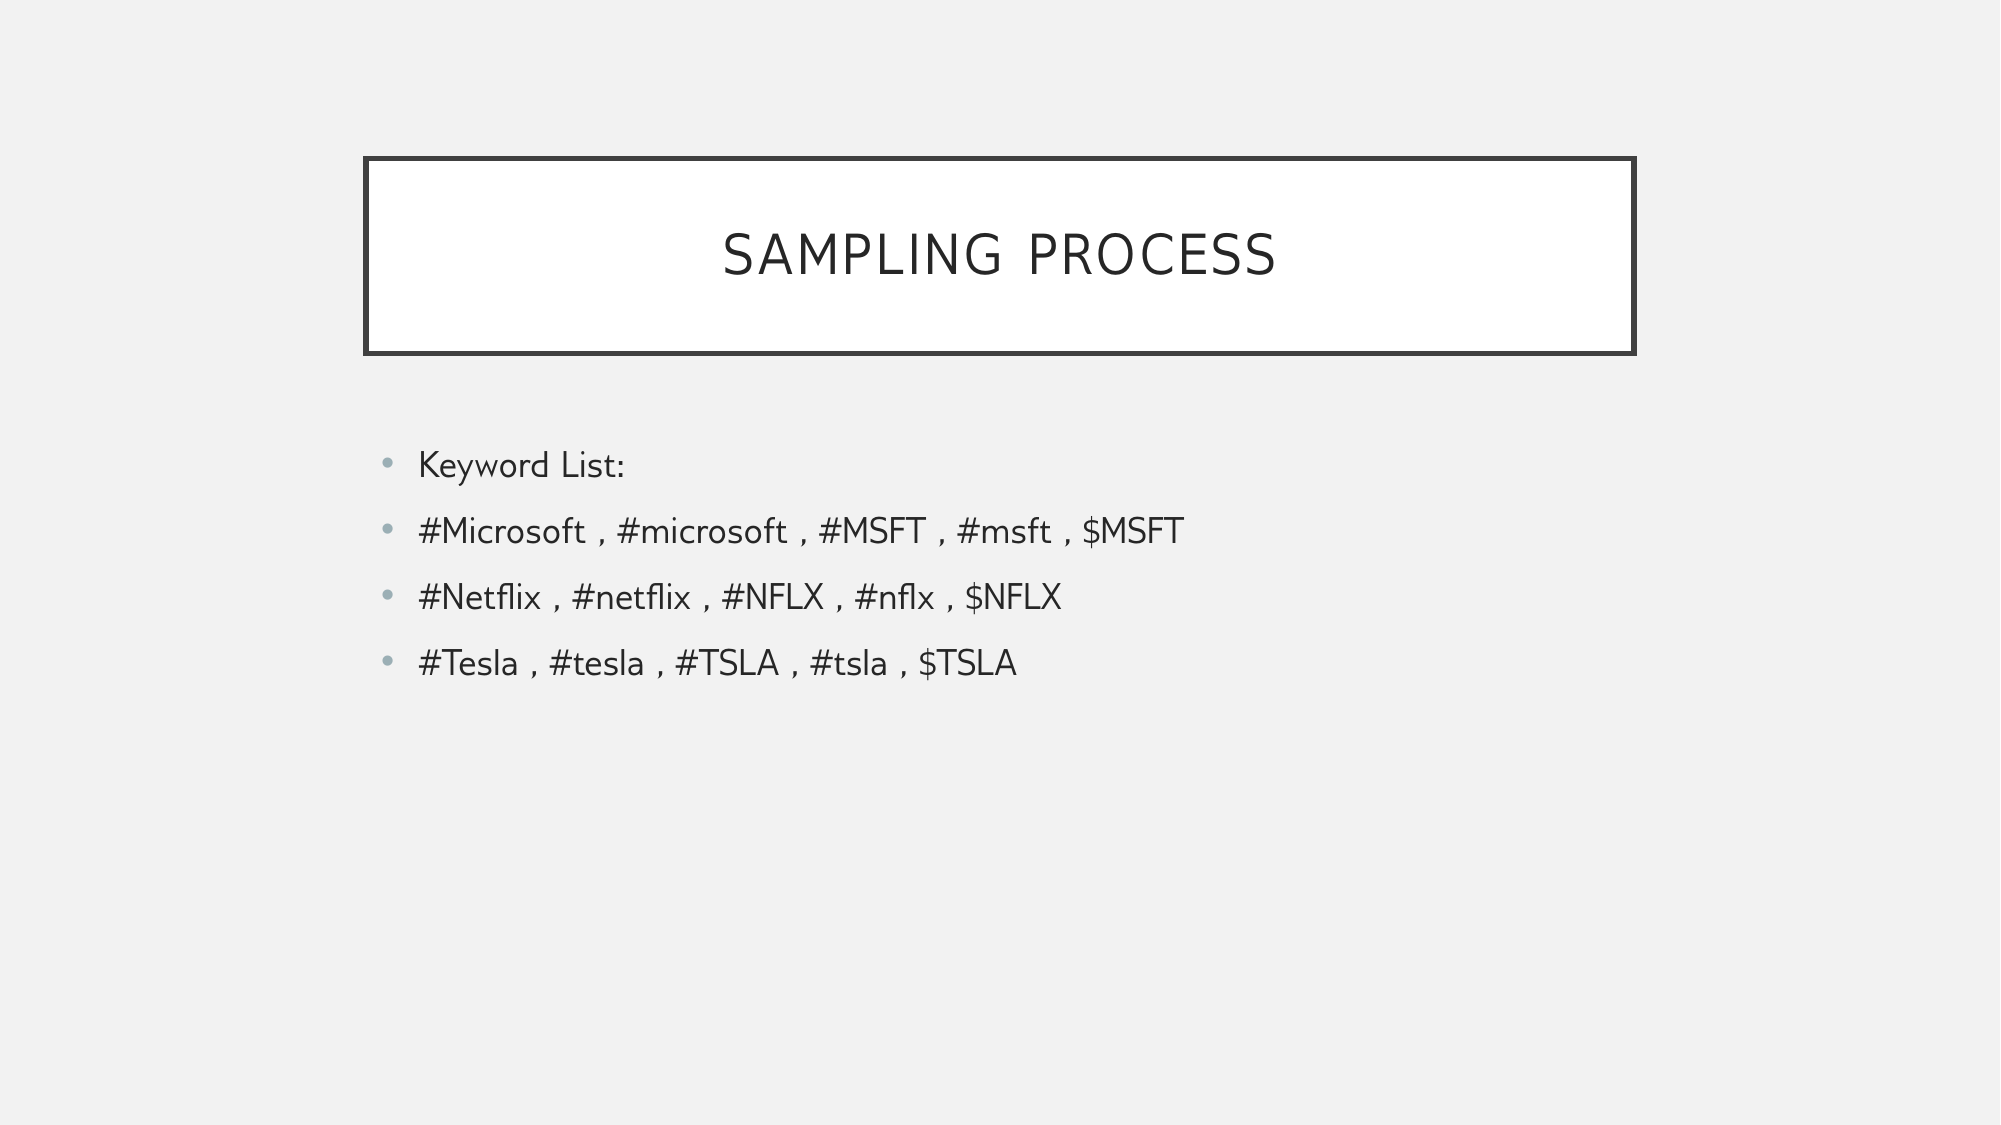

# Sampling process
Keyword List:
#Microsoft , #microsoft , #MSFT , #msft , $MSFT
#Netflix , #netflix , #NFLX , #nflx , $NFLX
#Tesla , #tesla , #TSLA , #tsla , $TSLA